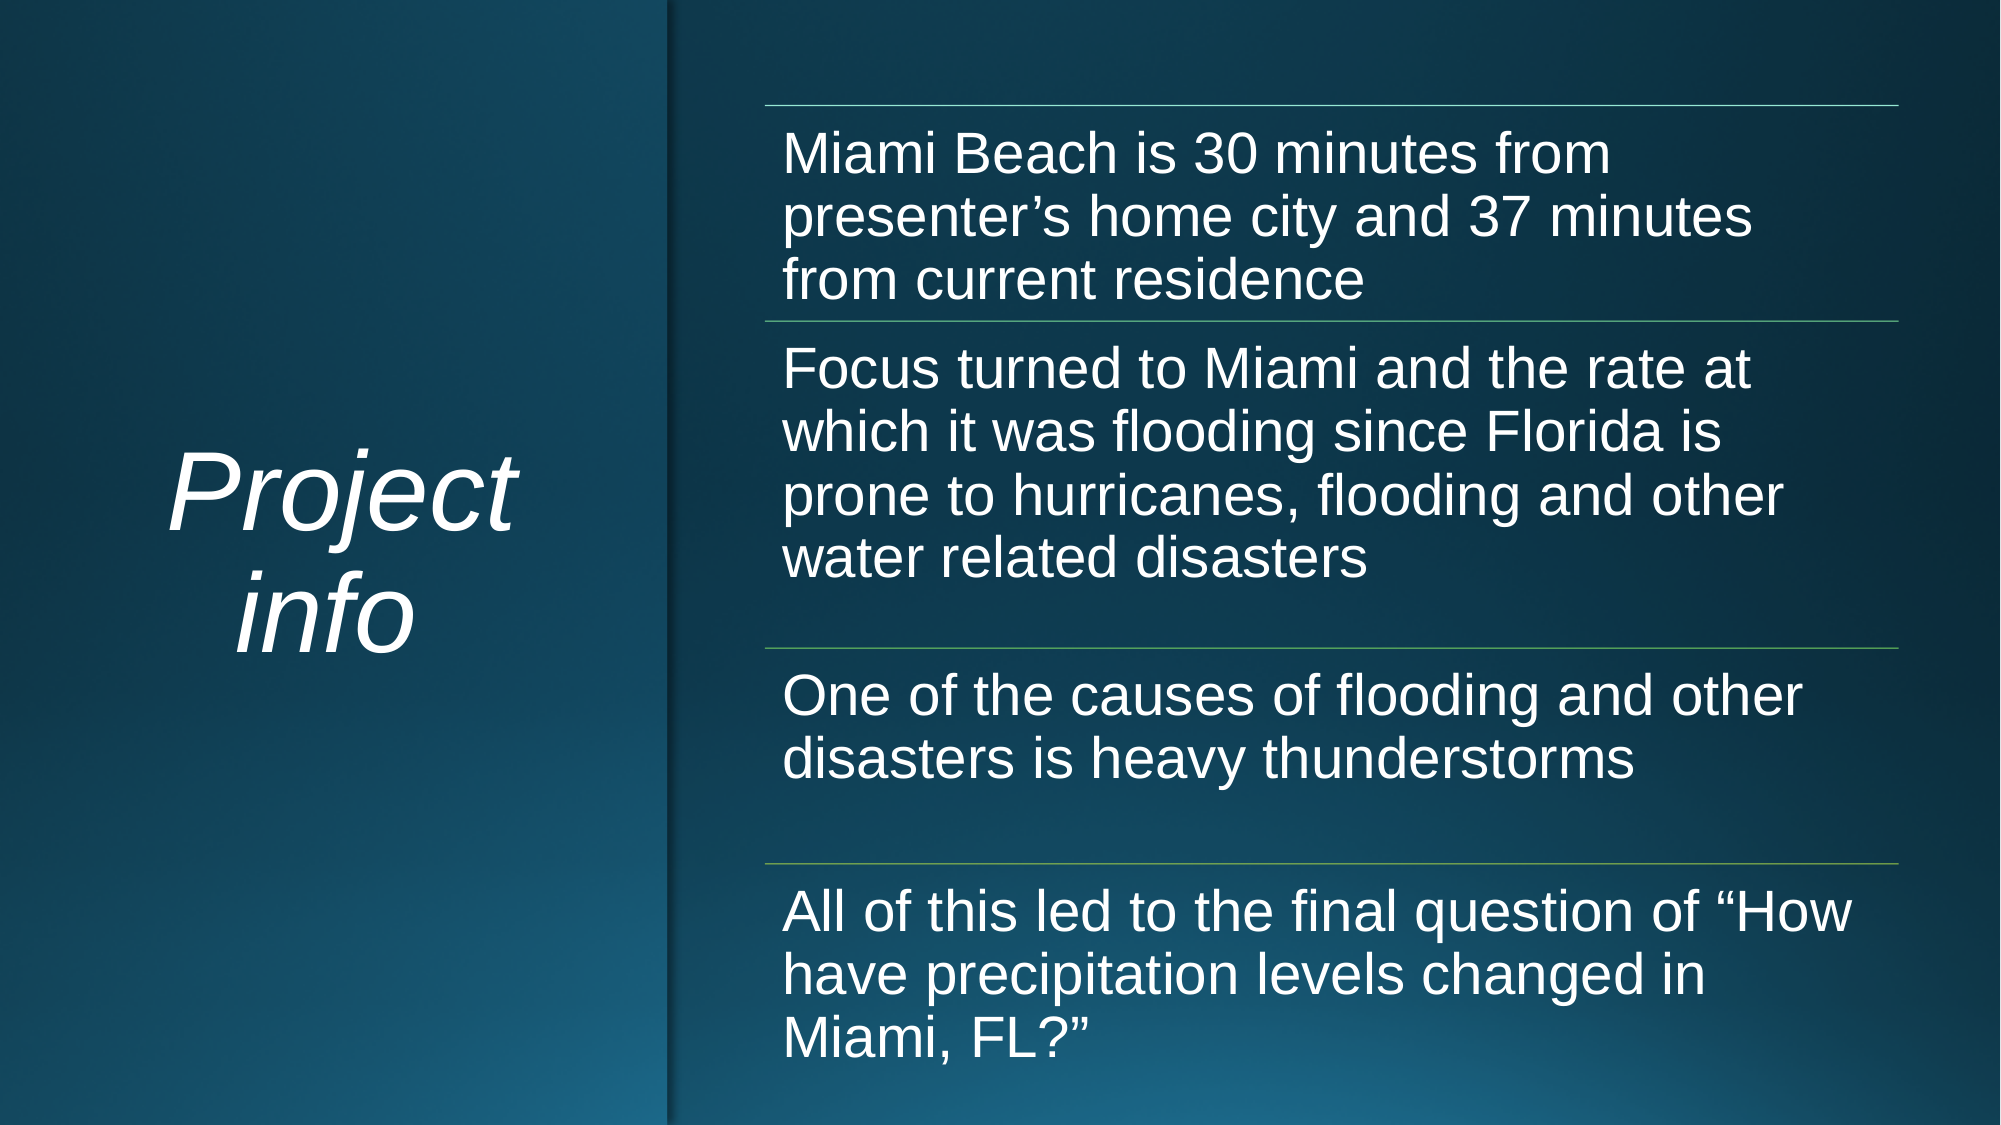

Miami Beach is 30 minutes from presenter’s home city and 37 minutes from current residence
Focus turned to Miami and the rate at which it was flooding since Florida is prone to hurricanes, flooding and other water related disasters
One of the causes of flooding and other disasters is heavy thunderstorms
All of this led to the final question of “How have precipitation levels changed in Miami, FL?”
# Project info